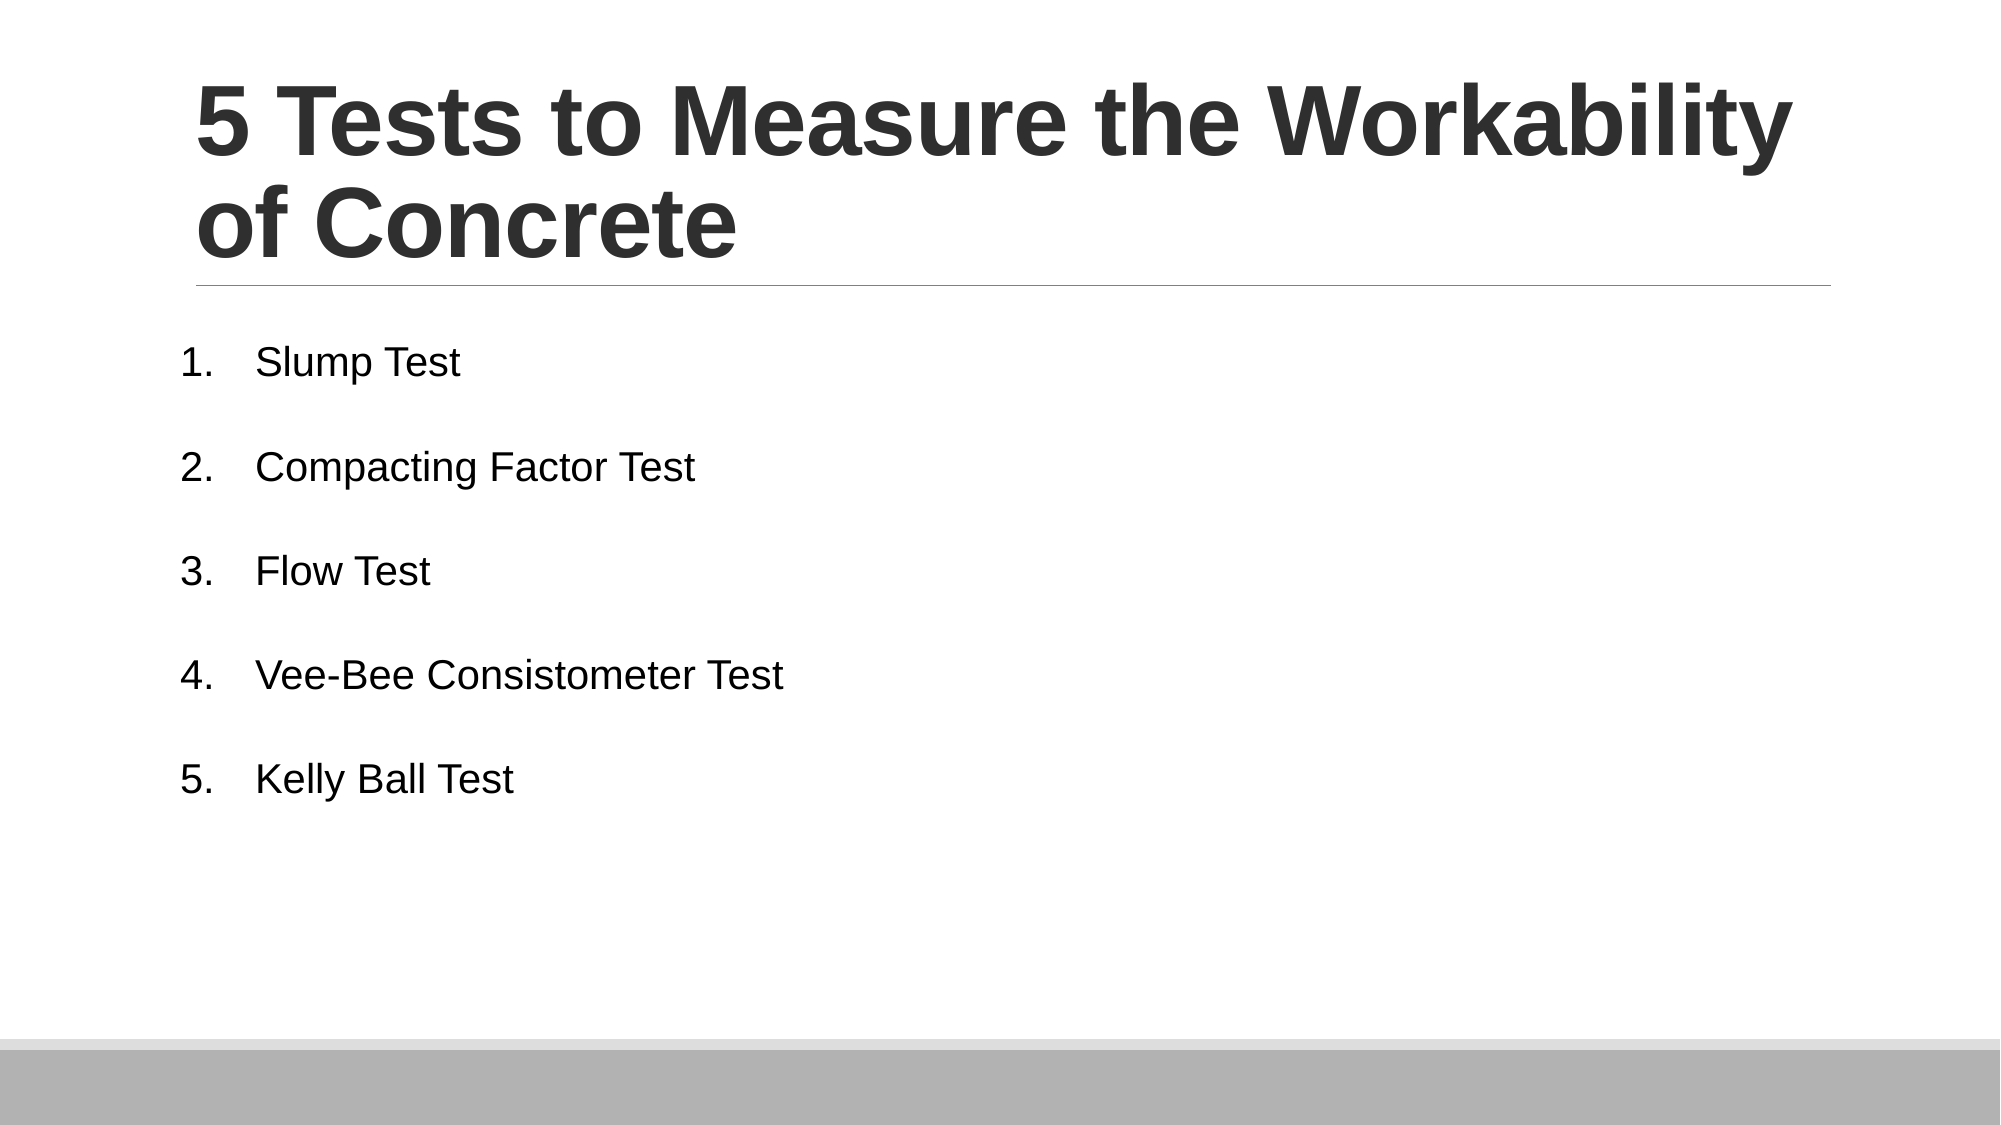

# 5 Tests to Measure the Workability of Concrete
Slump Test
Compacting Factor Test
Flow Test
Vee-Bee Consistometer Test
Kelly Ball Test